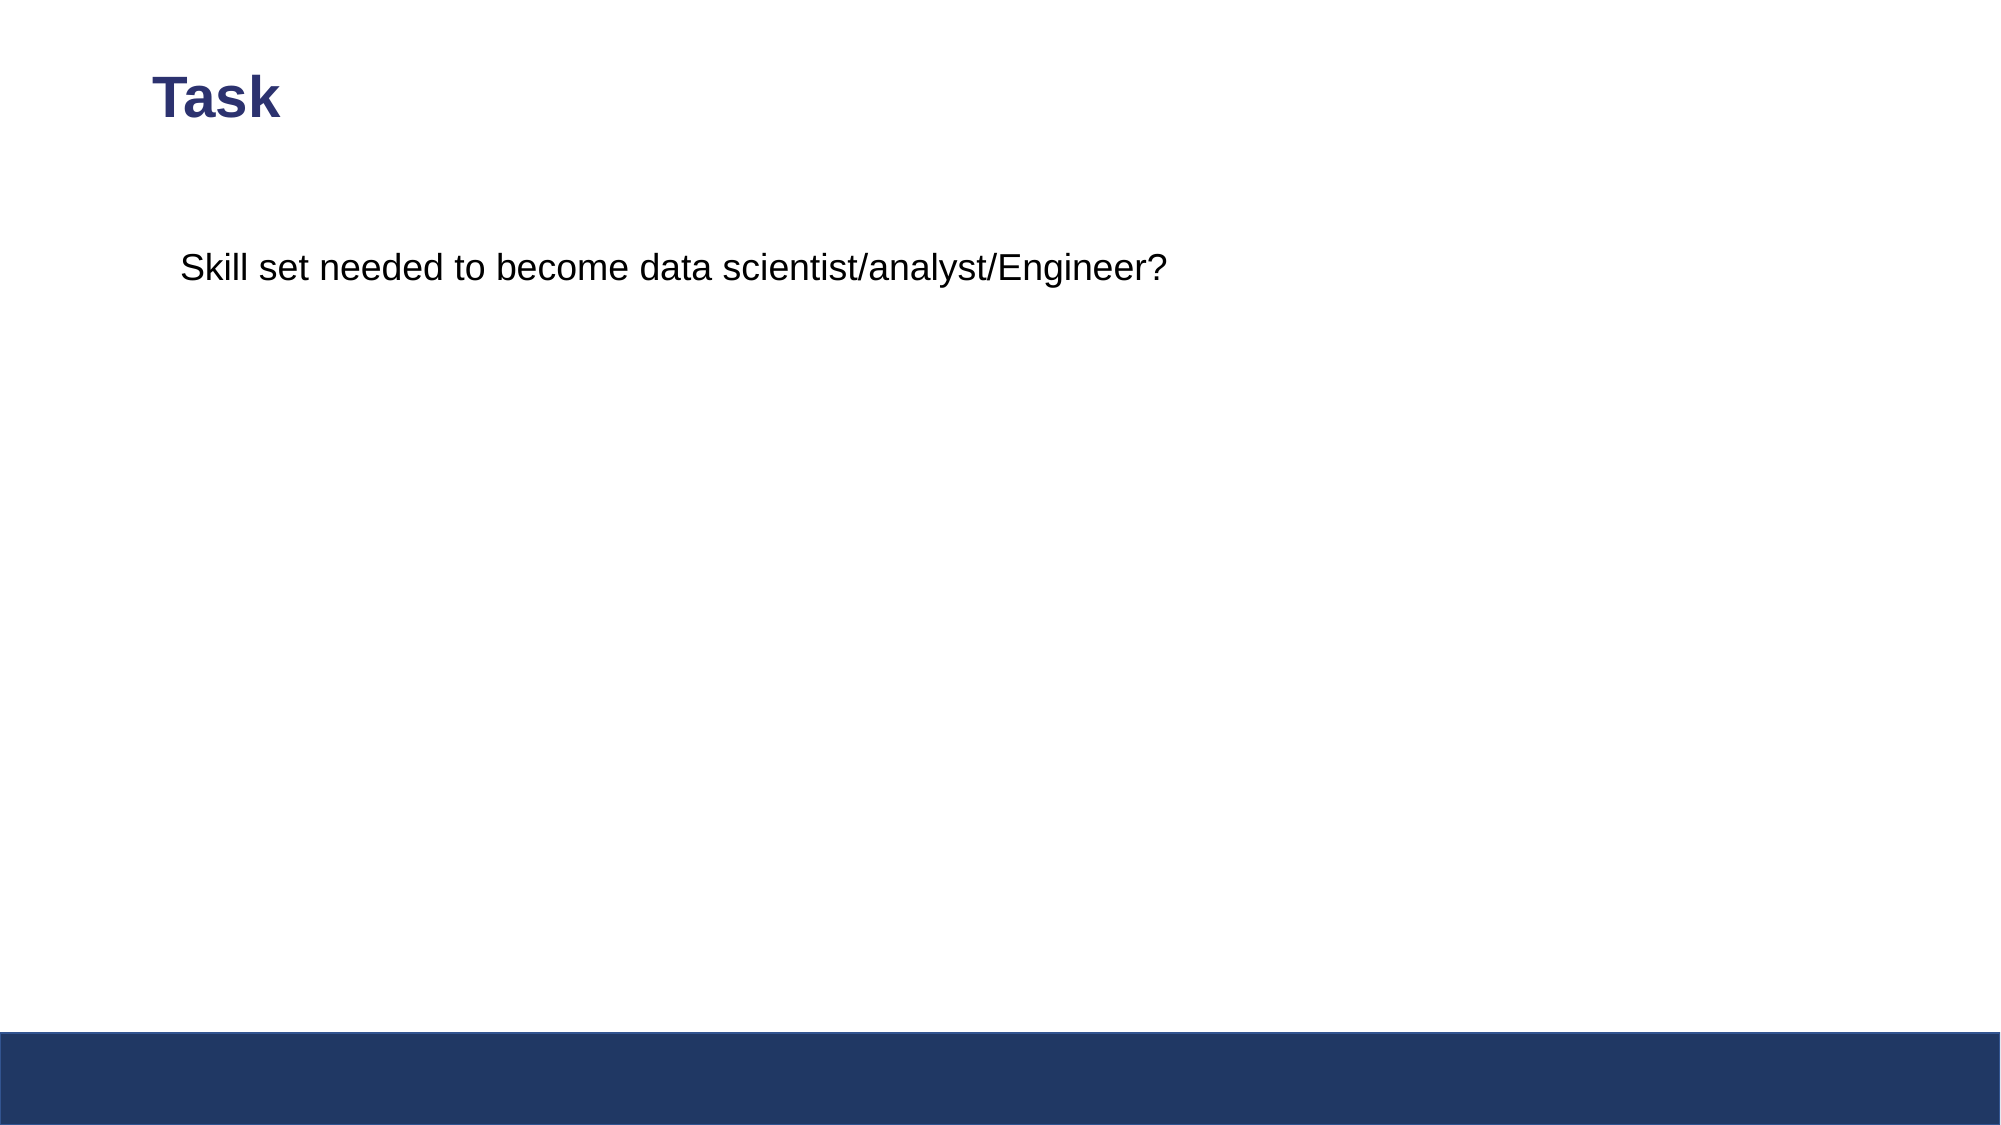

Task
Skill set needed to become data scientist/analyst/Engineer?
18